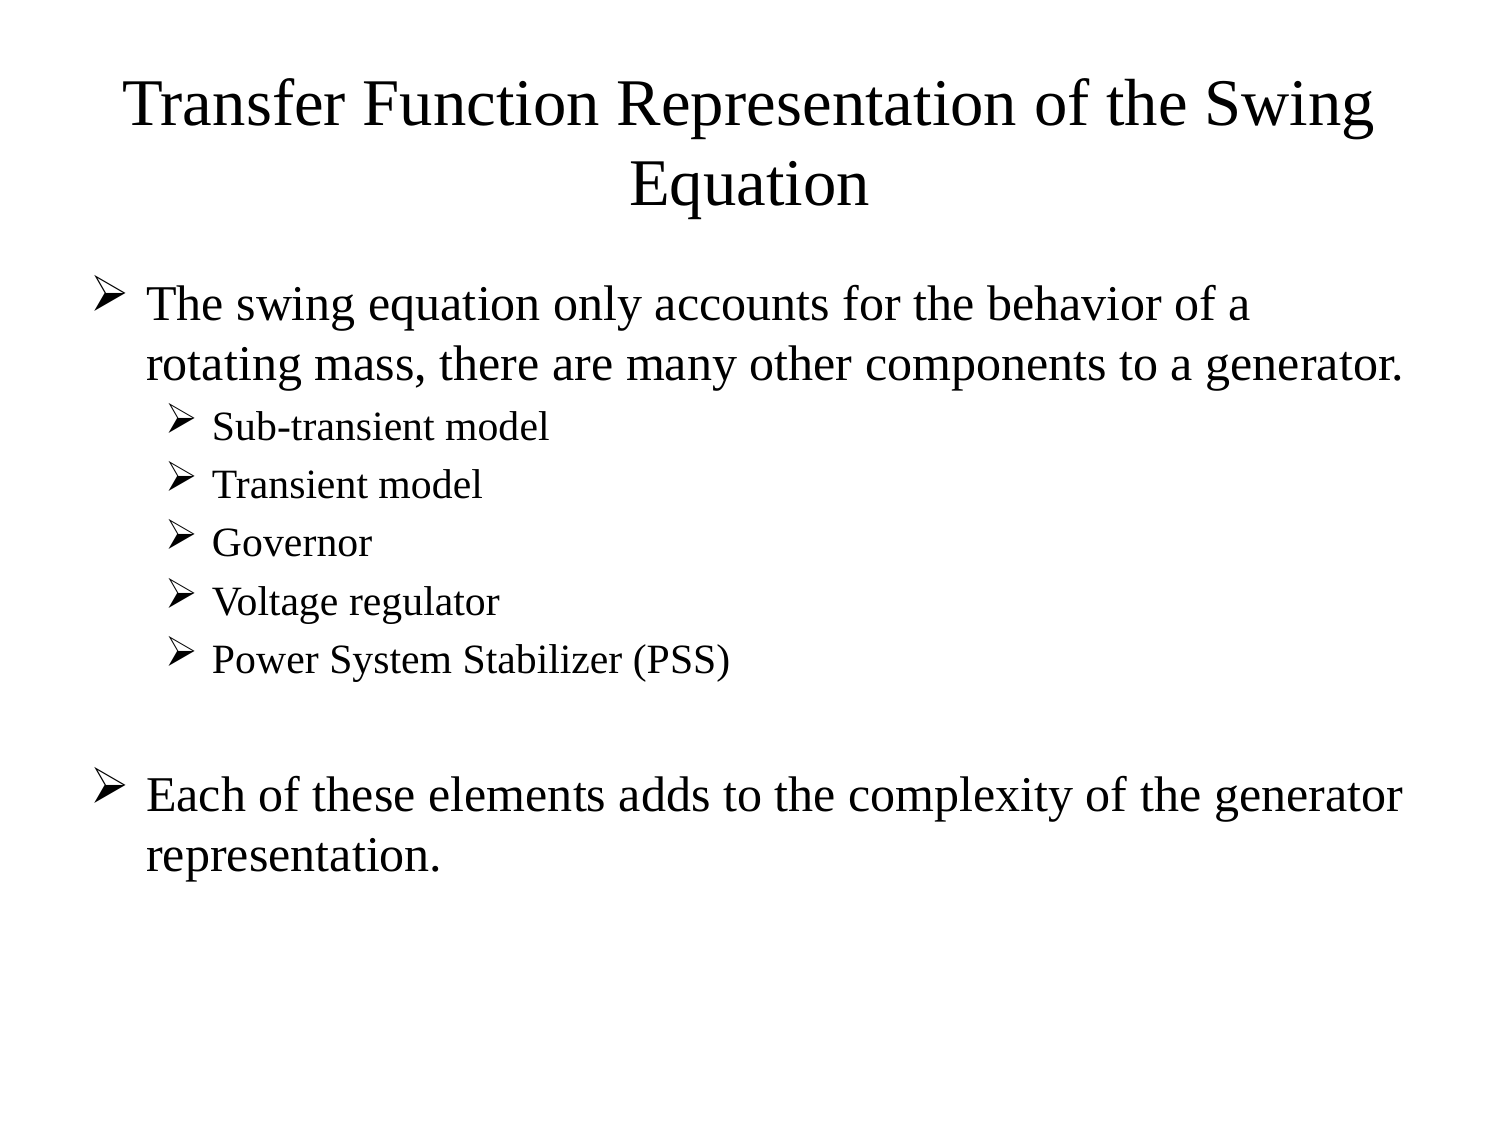

# Transfer Function Representation of the Swing Equation
The swing equation only accounts for the behavior of a rotating mass, there are many other components to a generator.
Sub-transient model
Transient model
Governor
Voltage regulator
Power System Stabilizer (PSS)

Each of these elements adds to the complexity of the generator representation.